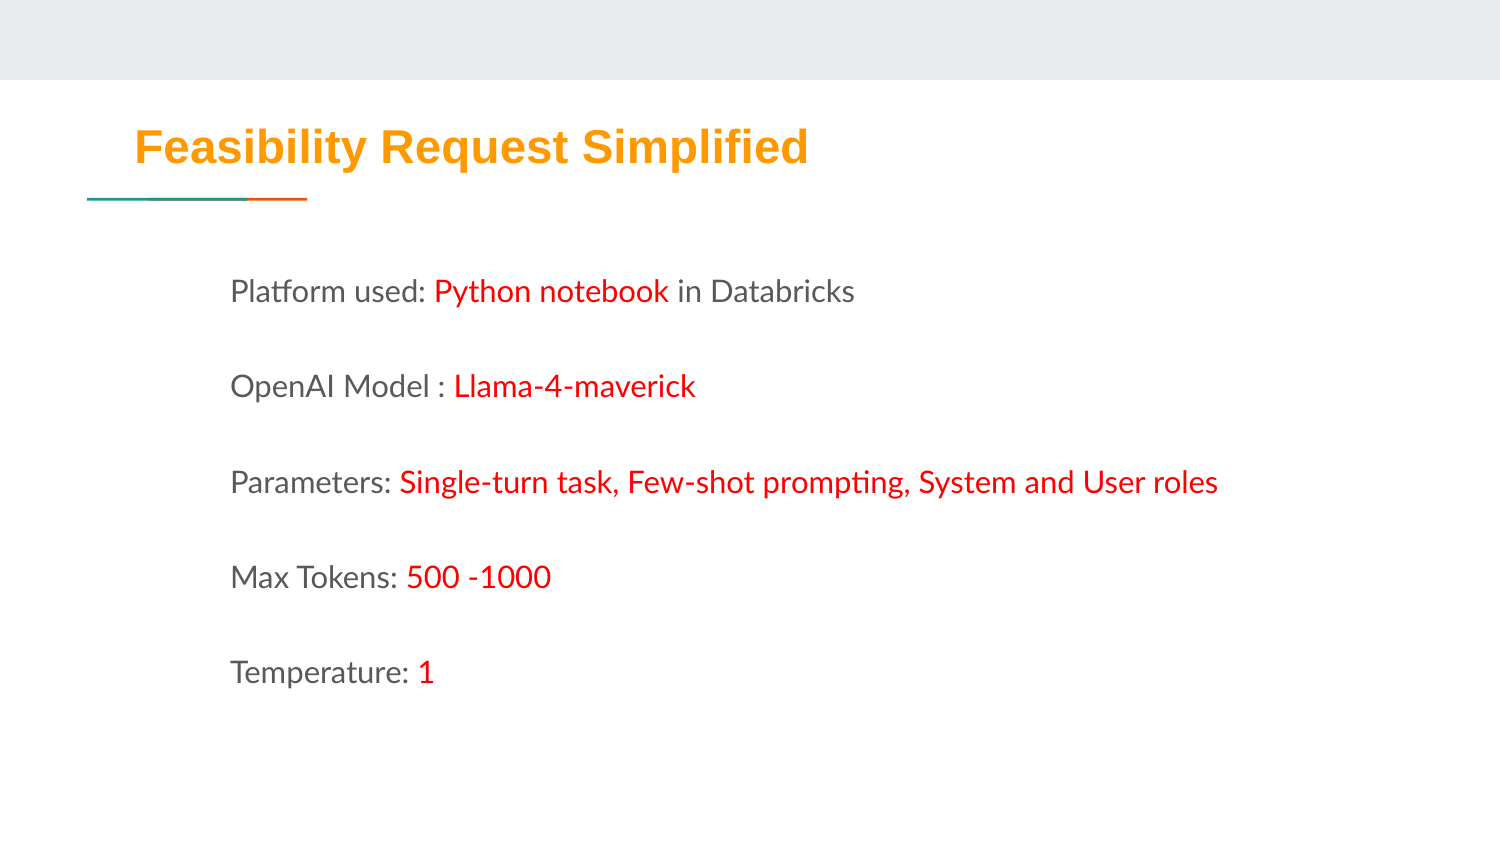

# Feasibility Request Simplified
Platform used: Python notebook in Databricks
OpenAI Model : Llama-4-maverick
Parameters: Single-turn task, Few-shot prompting, System and User roles
Max Tokens: 500 -1000
Temperature: 1